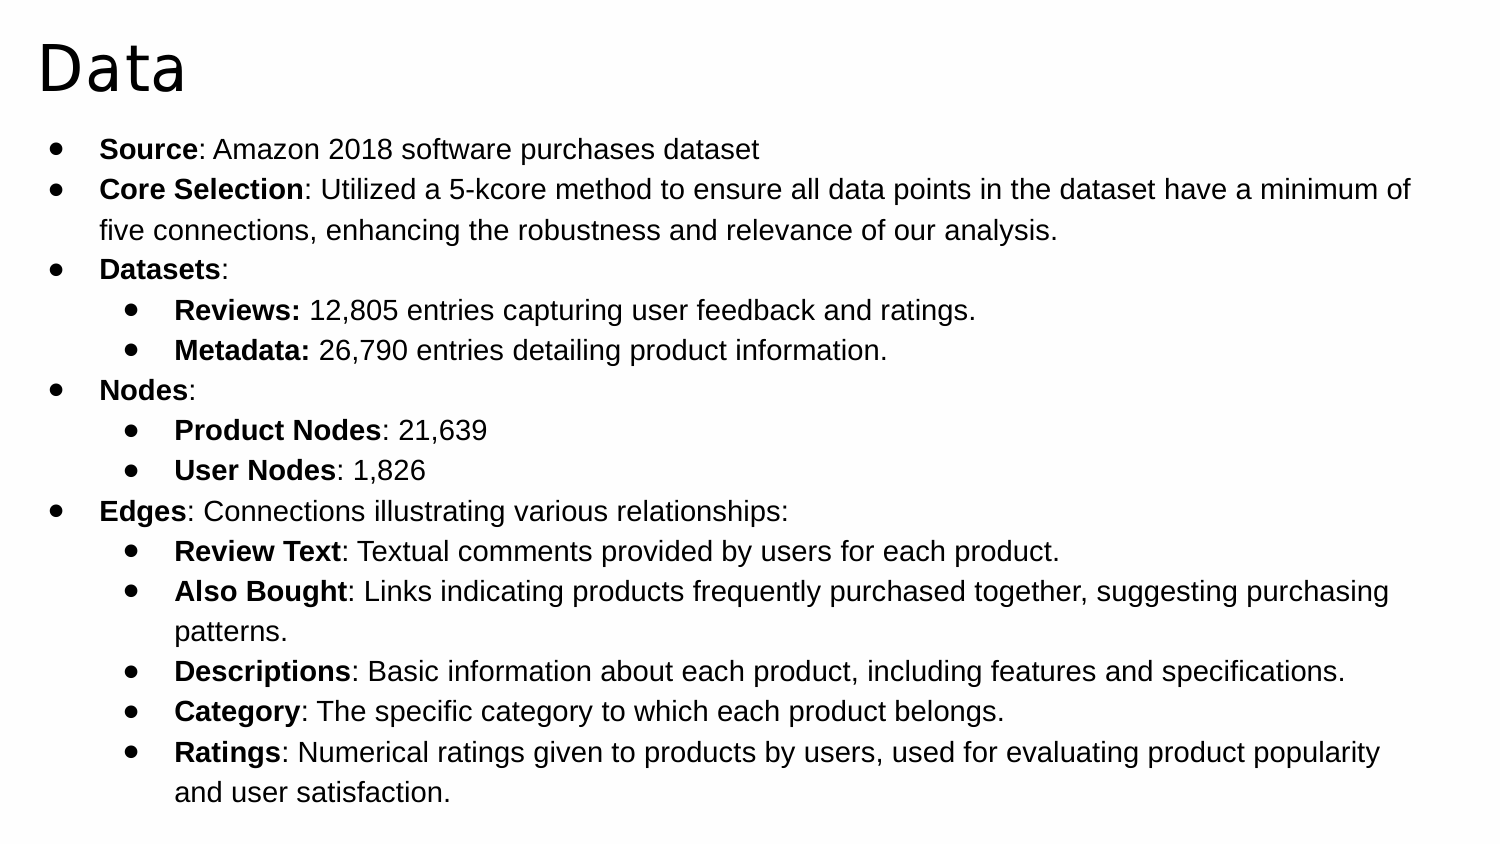

Data
Source: Amazon 2018 software purchases dataset
Core Selection: Utilized a 5-kcore method to ensure all data points in the dataset have a minimum of five connections, enhancing the robustness and relevance of our analysis.
Datasets:
Reviews: 12,805 entries capturing user feedback and ratings.
Metadata: 26,790 entries detailing product information.
Nodes:
Product Nodes: 21,639
User Nodes: 1,826
Edges: Connections illustrating various relationships:
Review Text: Textual comments provided by users for each product.
Also Bought: Links indicating products frequently purchased together, suggesting purchasing patterns.
Descriptions: Basic information about each product, including features and specifications.
Category: The specific category to which each product belongs.
Ratings: Numerical ratings given to products by users, used for evaluating product popularity and user satisfaction.